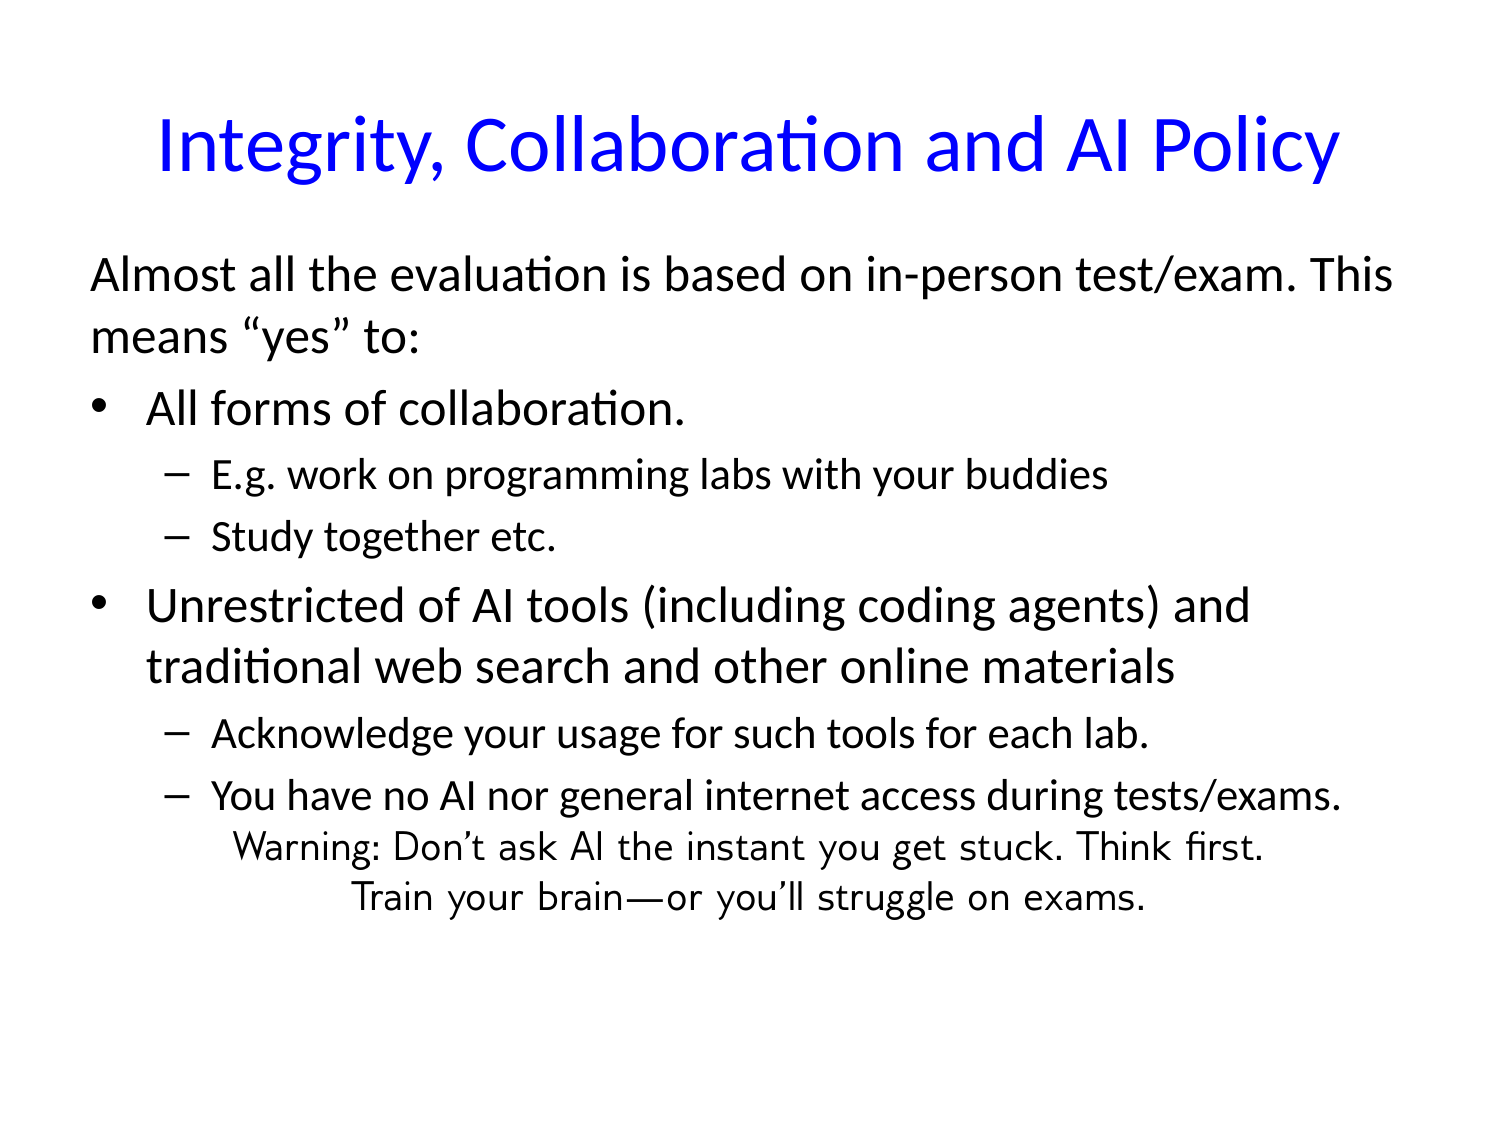

Carnegie Mellon
# Integrity, Collaboration and AI Policy
Almost all the evaluation is based on in-person test/exam. This means “yes” to:
All forms of collaboration.
E.g. work on programming labs with your buddies
Study together etc.
Unrestricted of AI tools (including coding agents) and traditional web search and other online materials
Acknowledge your usage for such tools for each lab.
You have no AI nor general internet access during tests/exams.

Warning: Don’t ask AI the instant you get stuck. Think first. Train your brain—or you’ll struggle on exams.